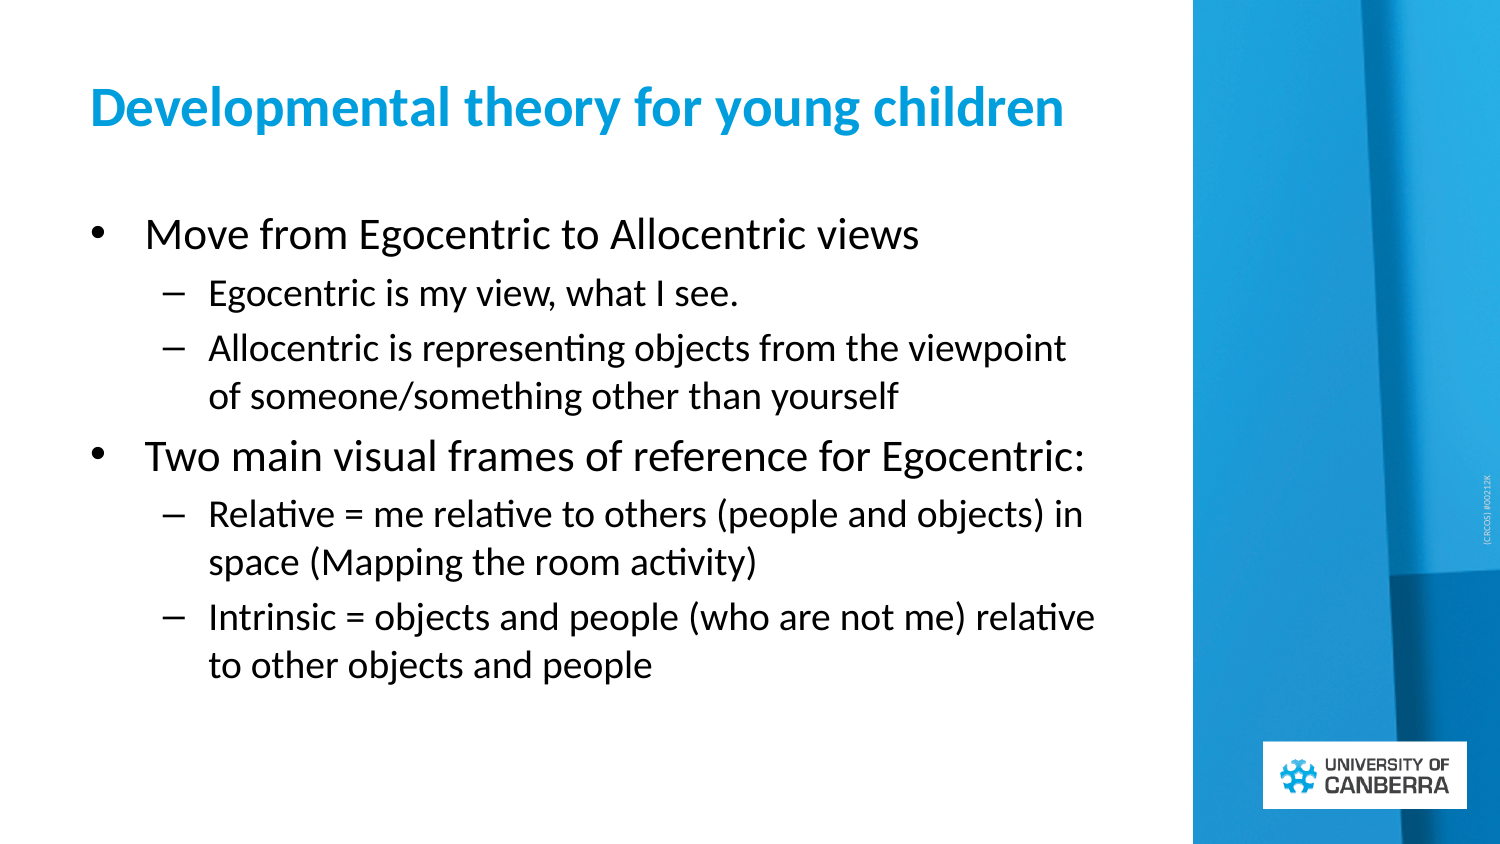

# Developmental theory for young children
Move from Egocentric to Allocentric views
Egocentric is my view, what I see.
Allocentric is representing objects from the viewpoint of someone/something other than yourself
Two main visual frames of reference for Egocentric:
Relative = me relative to others (people and objects) in space (Mapping the room activity)
Intrinsic = objects and people (who are not me) relative to other objects and people